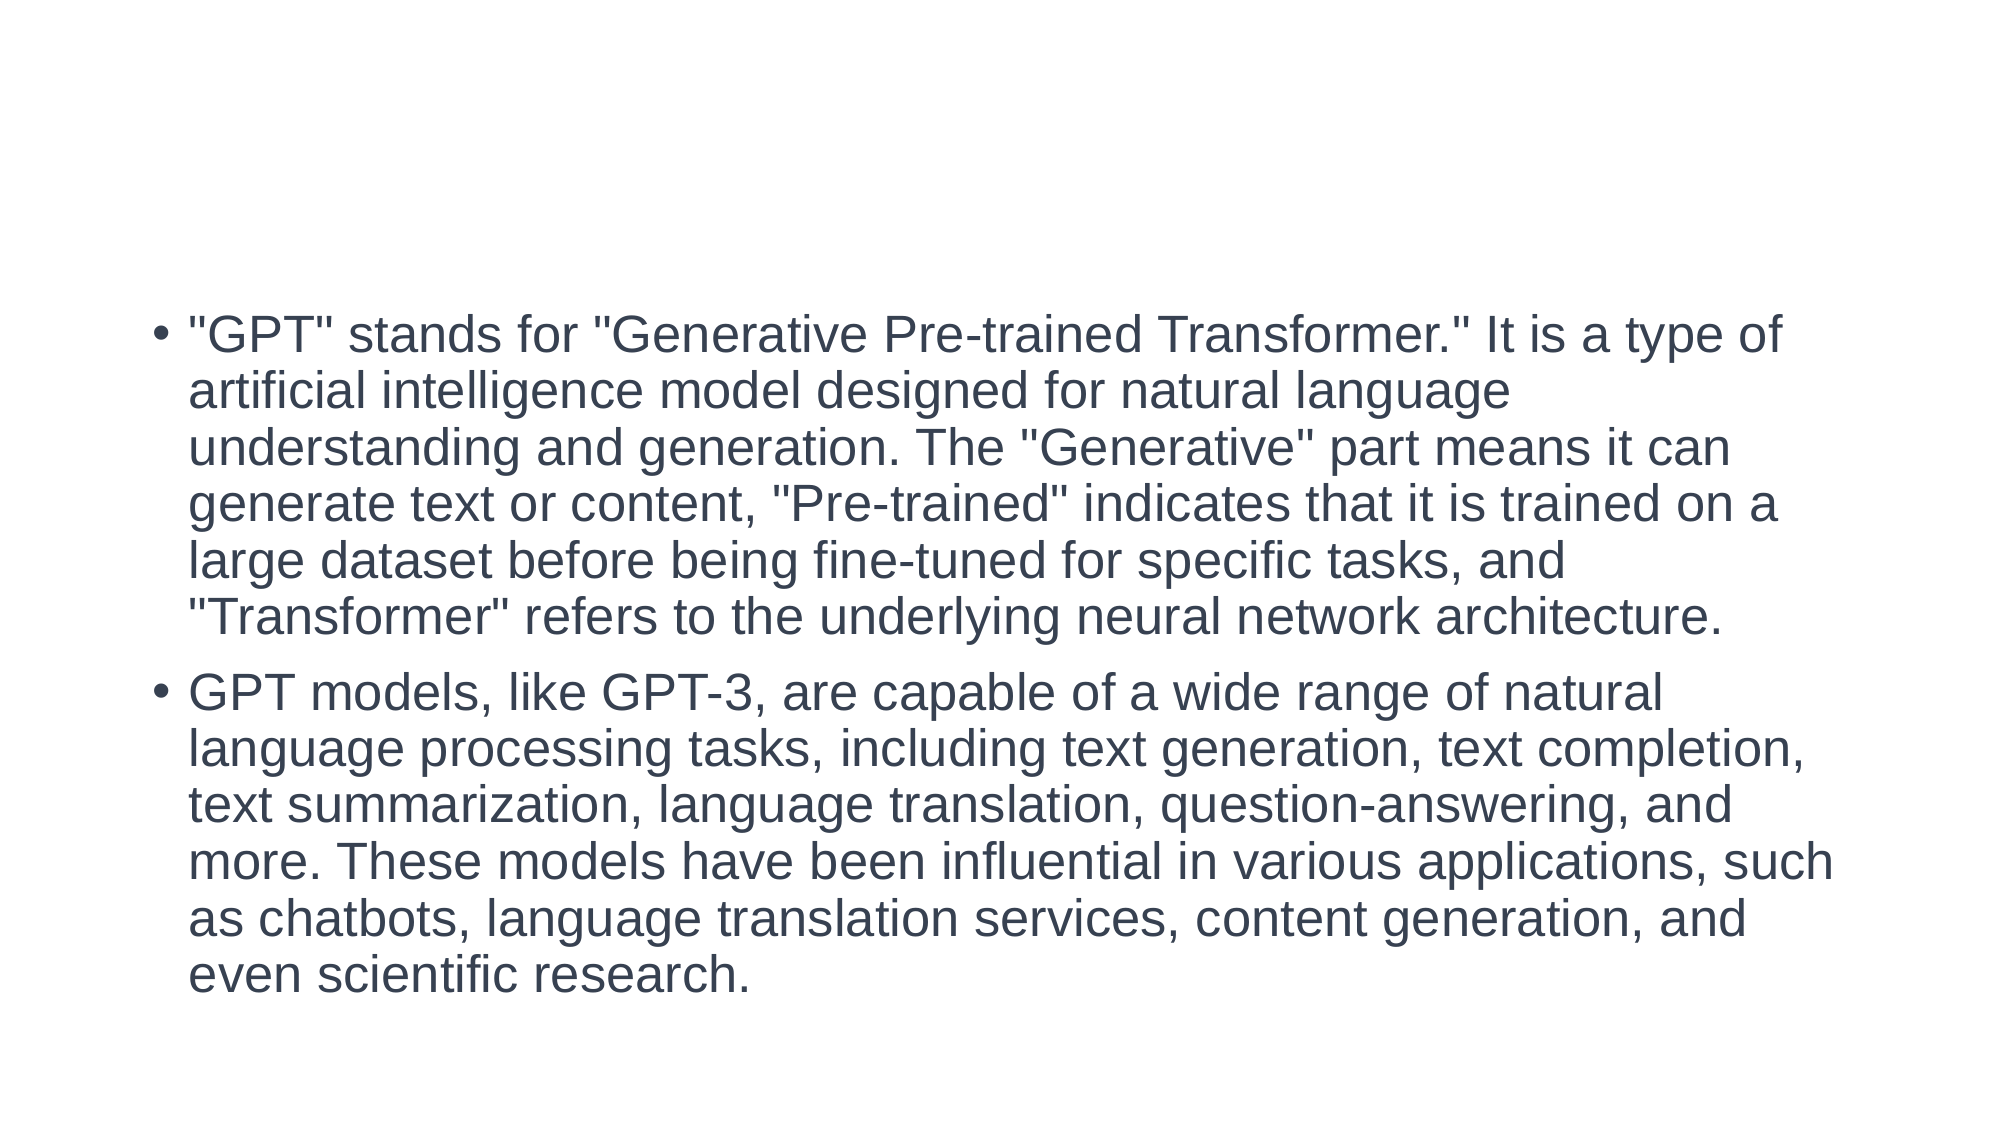

#
"GPT" stands for "Generative Pre-trained Transformer." It is a type of artificial intelligence model designed for natural language understanding and generation. The "Generative" part means it can generate text or content, "Pre-trained" indicates that it is trained on a large dataset before being fine-tuned for specific tasks, and "Transformer" refers to the underlying neural network architecture.
GPT models, like GPT-3, are capable of a wide range of natural language processing tasks, including text generation, text completion, text summarization, language translation, question-answering, and more. These models have been influential in various applications, such as chatbots, language translation services, content generation, and even scientific research.